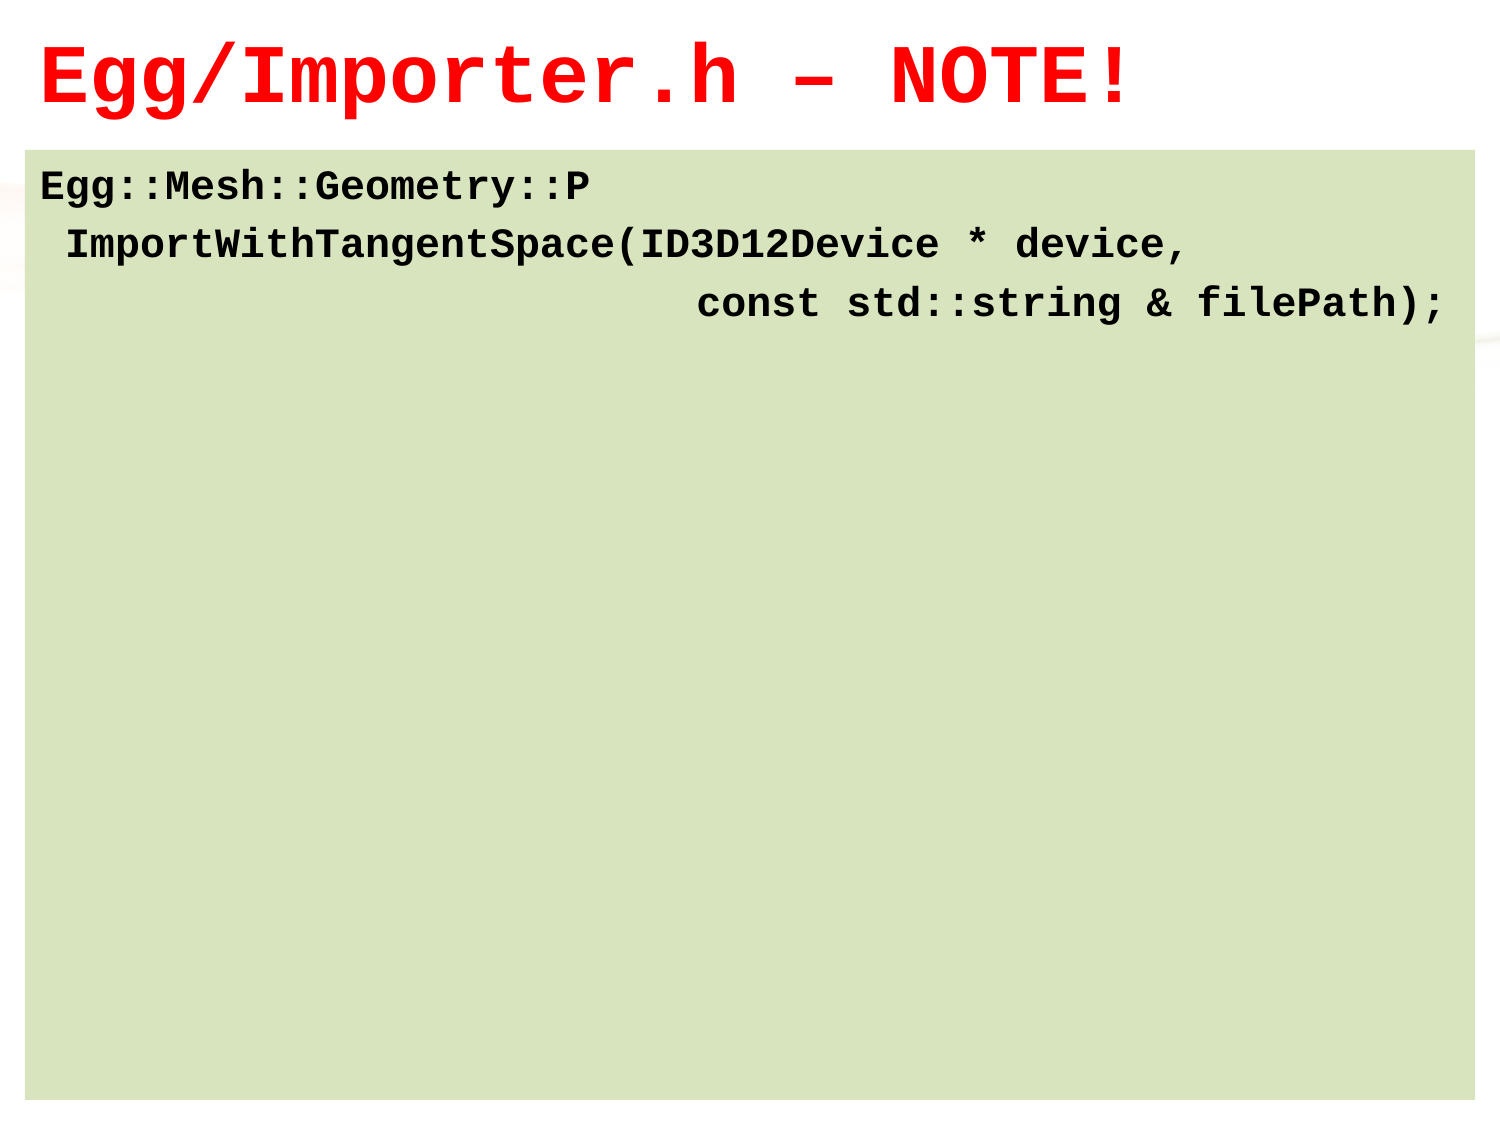

# Egg/Importer.h – NOTE!
Egg::Mesh::Geometry::P
 ImportWithTangentSpace(ID3D12Device * device,
					const std::string & filePath);